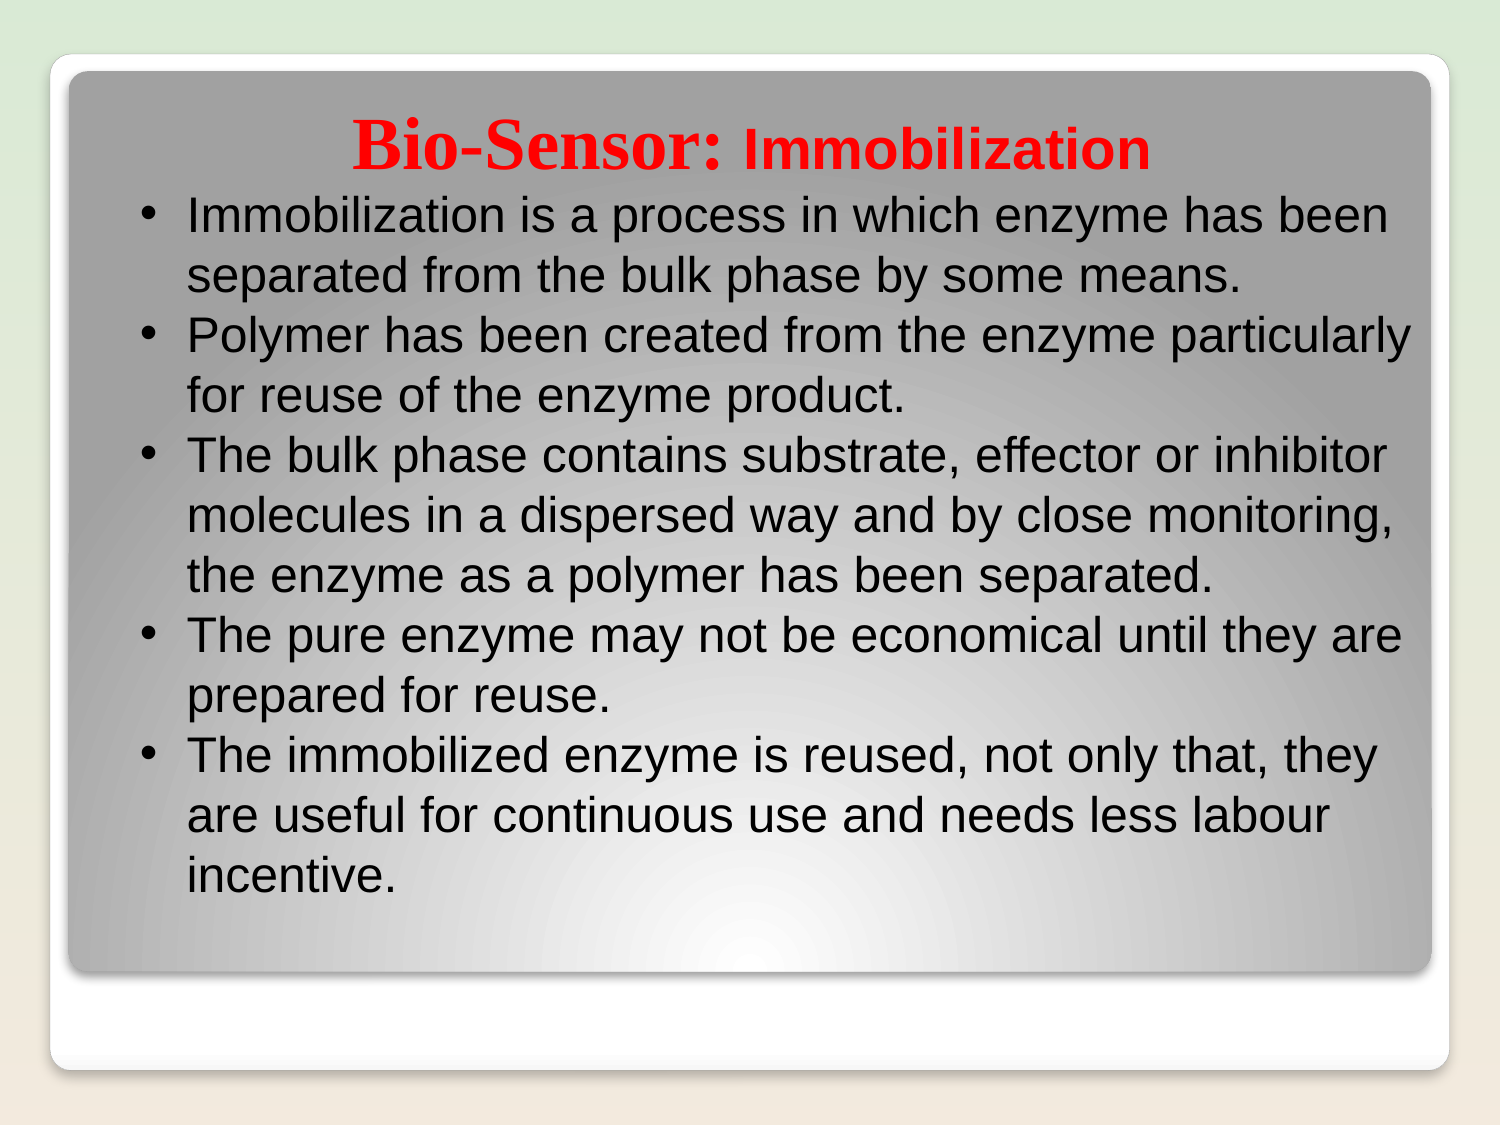

Bio-Sensor: Immobilization
Immobilization is a process in which enzyme has been separated from the bulk phase by some means.
Polymer has been created from the enzyme particularly for reuse of the enzyme product.
The bulk phase contains substrate, effector or inhibitor molecules in a dispersed way and by close monitoring, the enzyme as a polymer has been separated.
The pure enzyme may not be economical until they are prepared for reuse.
The immobilized enzyme is reused, not only that, they are useful for continuous use and needs less labour incentive.